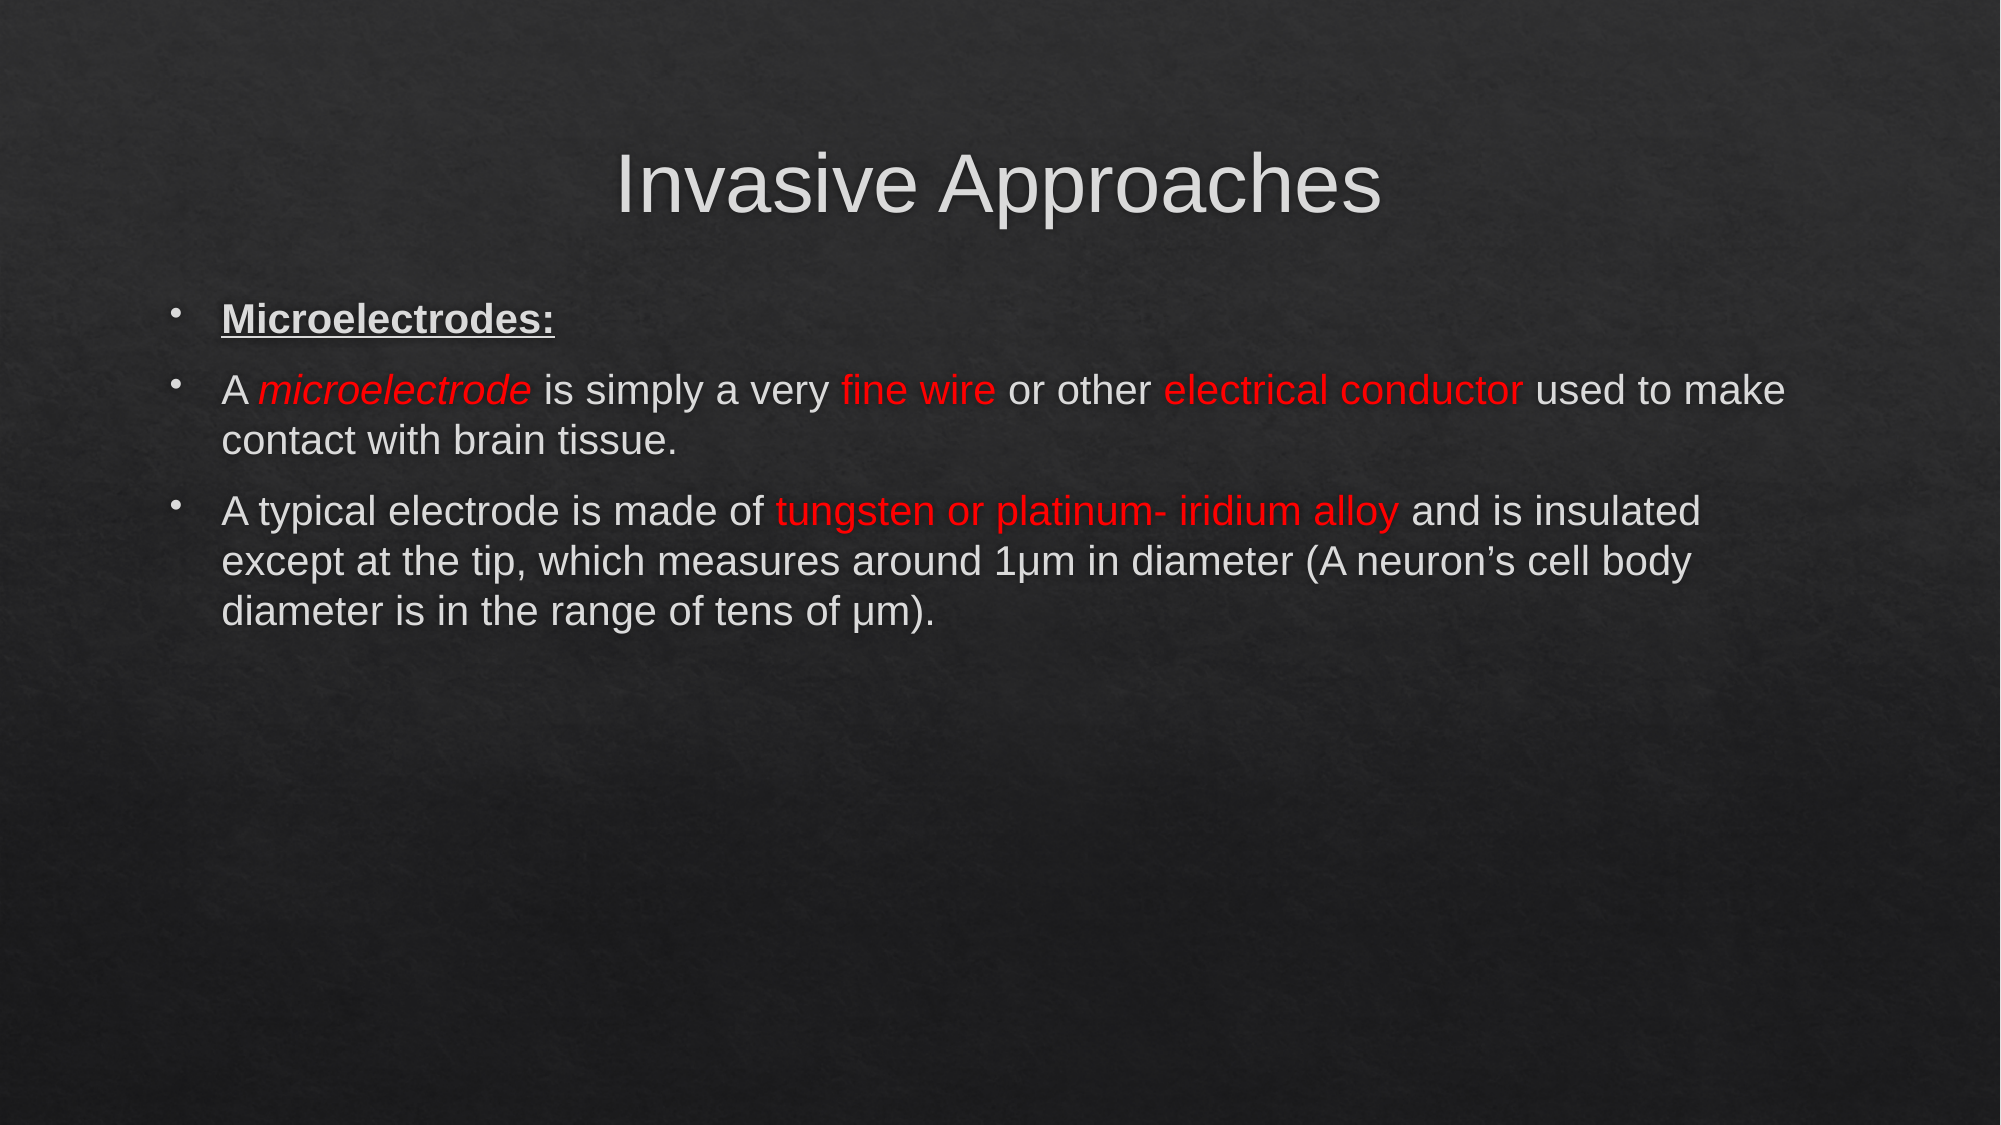

# Invasive Approaches
Microelectrodes:
A microelectrode is simply a very fine wire or other electrical conductor used to make contact with brain tissue.
A typical electrode is made of tungsten or platinum- iridium alloy and is insulated except at the tip, which measures around 1μm in diameter (A neuron’s cell body diameter is in the range of tens of μm).